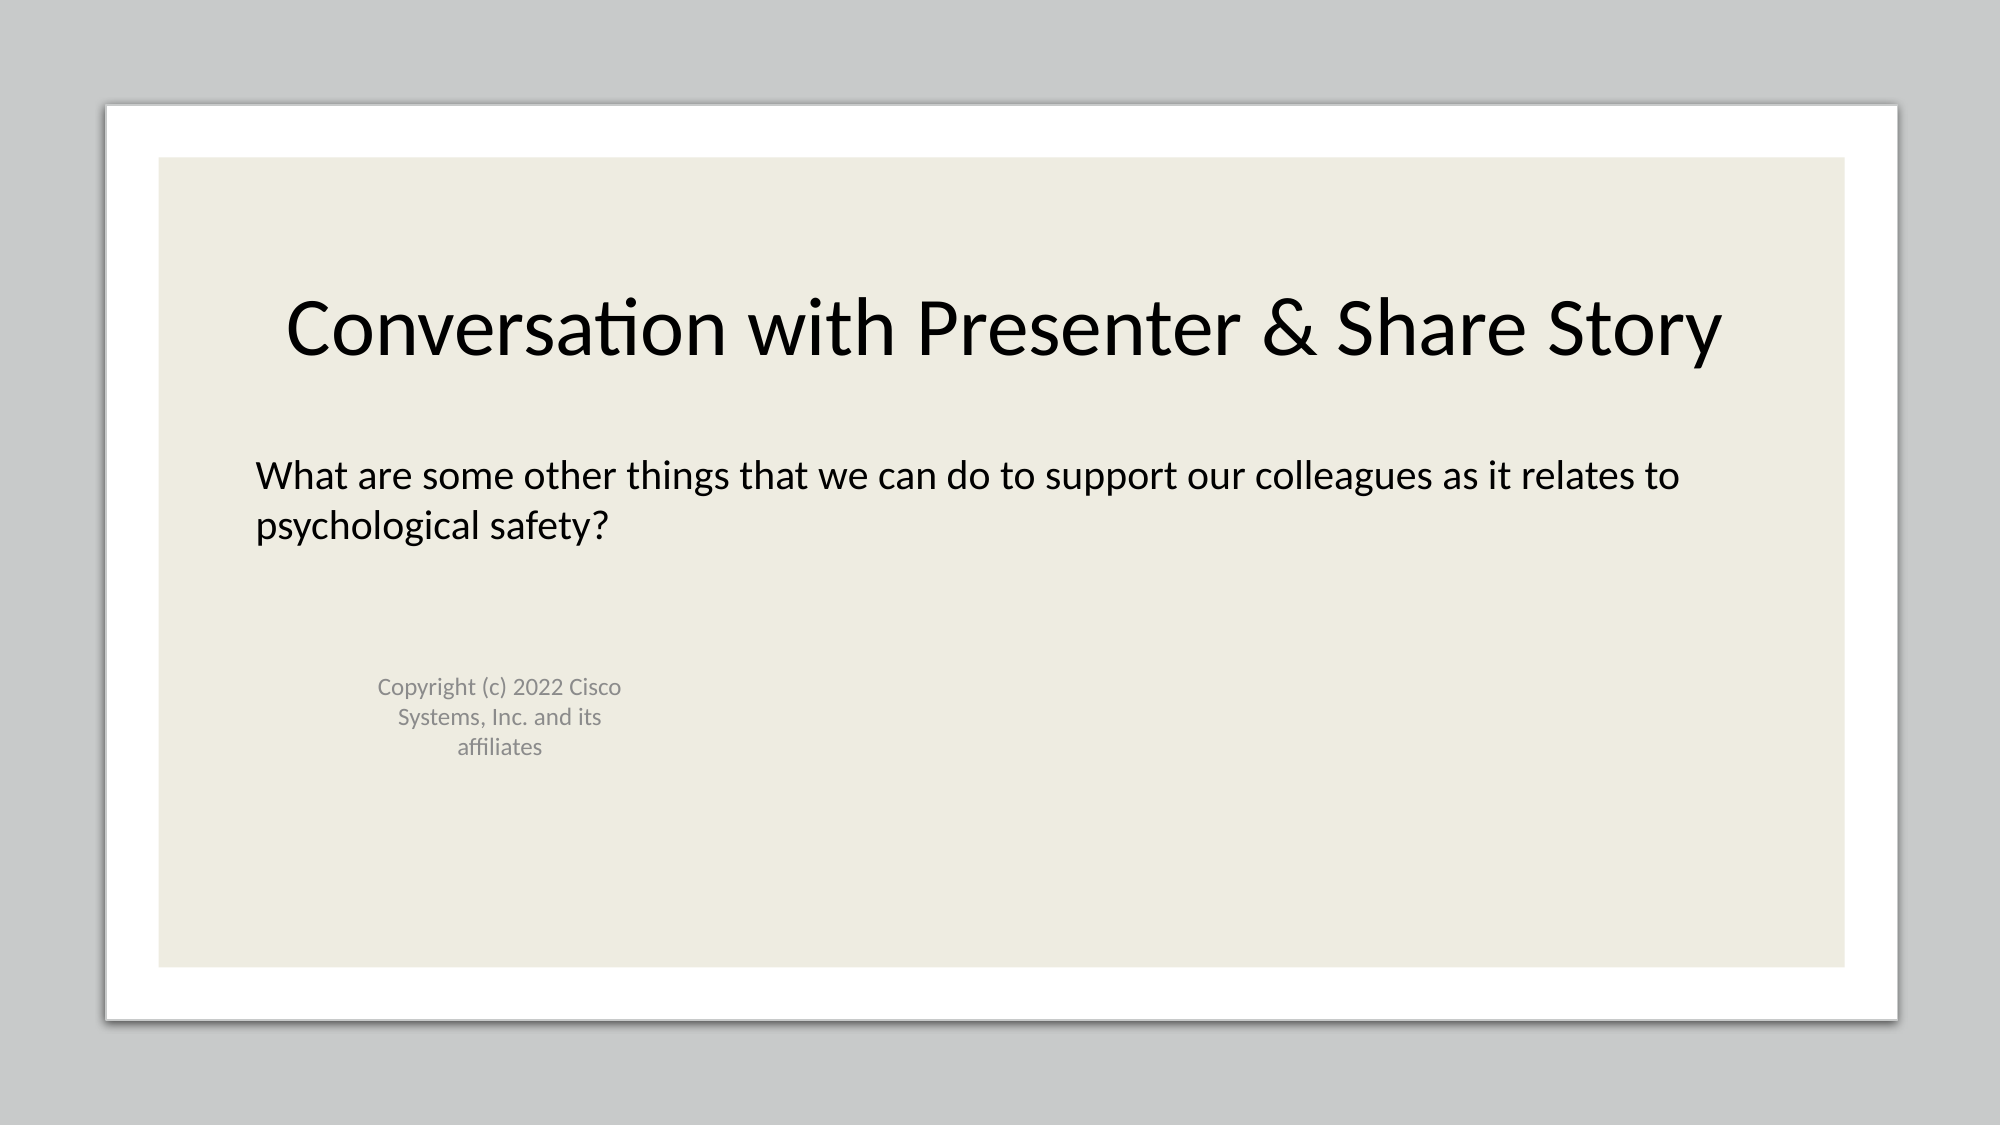

# Conversation with Presenter & Share Story

What are some other things that we can do to support our colleagues as it relates to psychological safety?
Copyright (c) 2022 Cisco Systems, Inc. and its affiliates